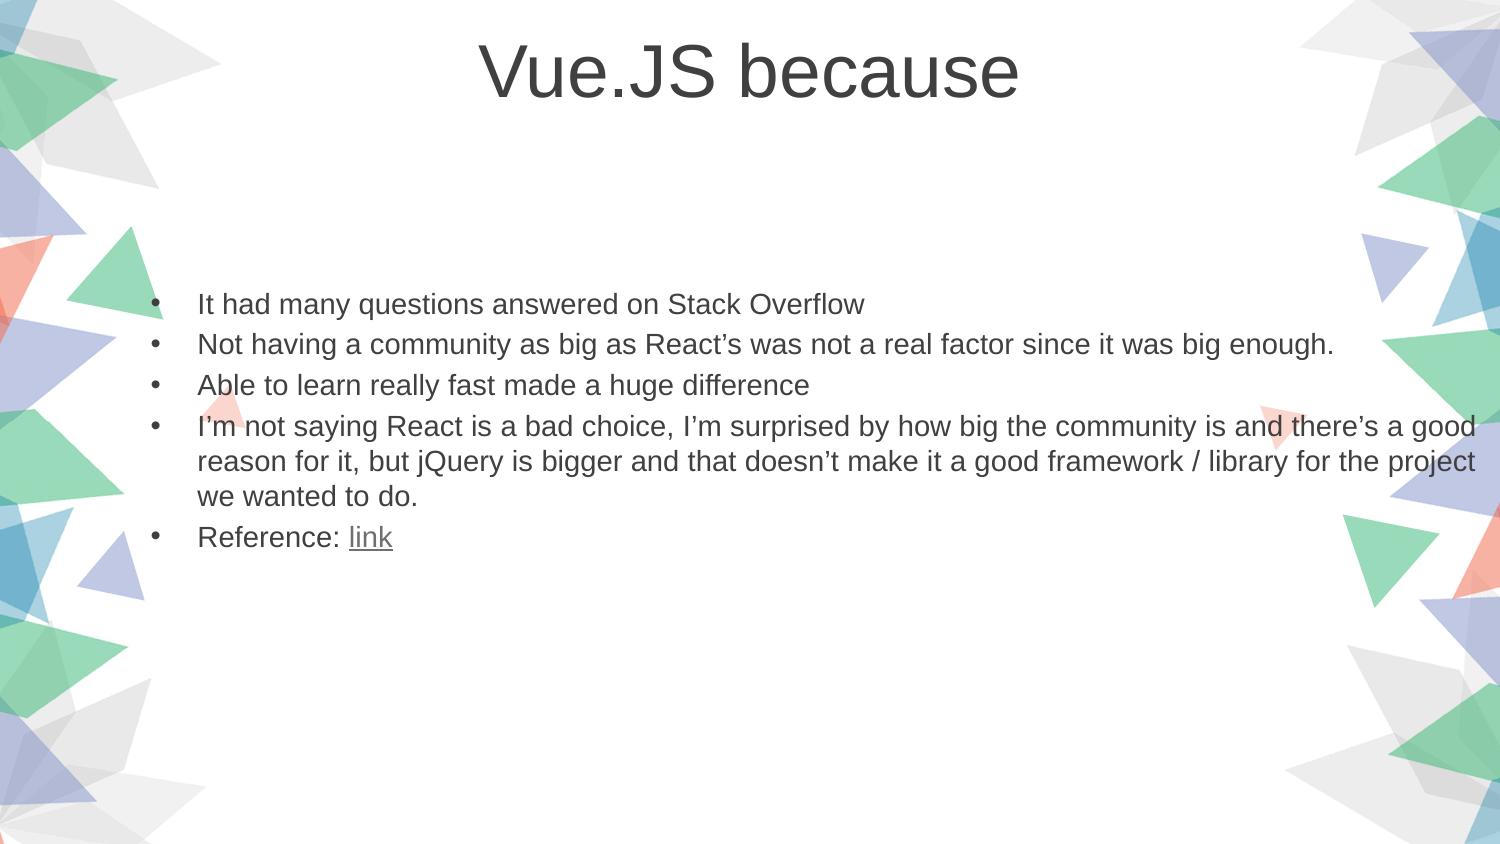

Vue.JS because
It had many questions answered on Stack Overflow
Not having a community as big as React’s was not a real factor since it was big enough.
Able to learn really fast made a huge difference
I’m not saying React is a bad choice, I’m surprised by how big the community is and there’s a good reason for it, but jQuery is bigger and that doesn’t make it a good framework / library for the project we wanted to do.
Reference: link